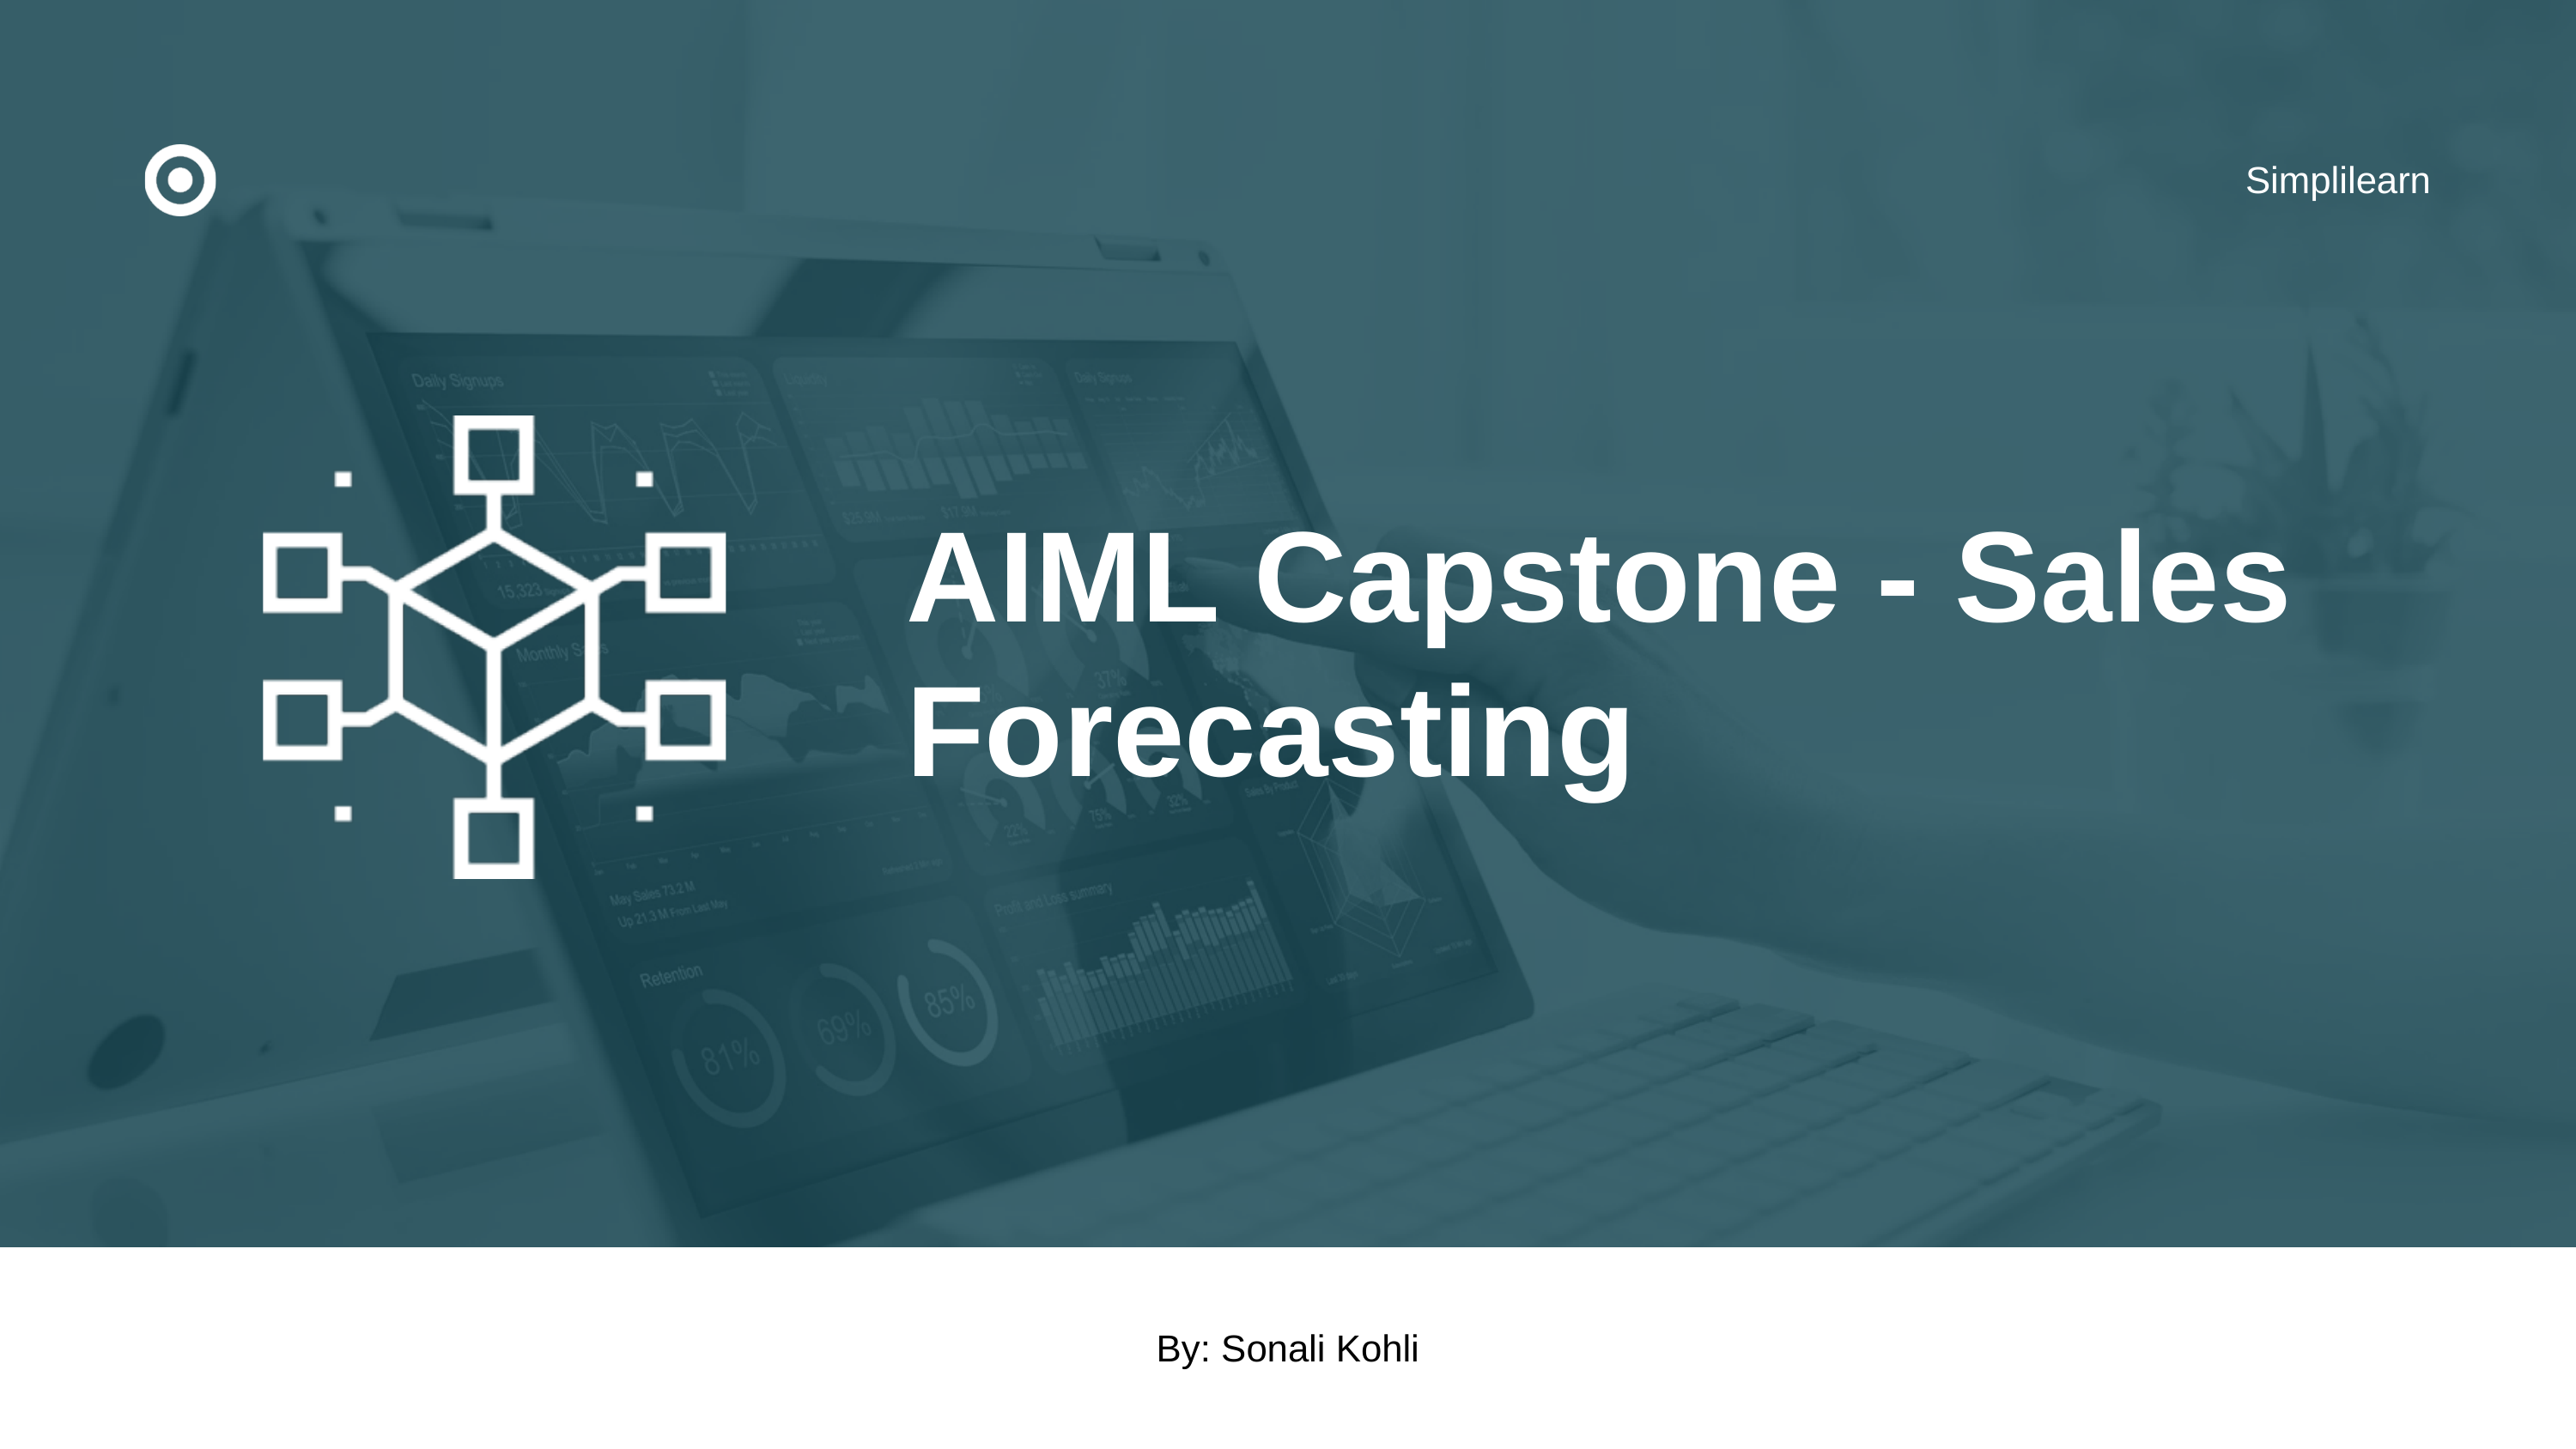

Simplilearn

AIML Capstone - Sales Forecasting

By: Sonali Kohli